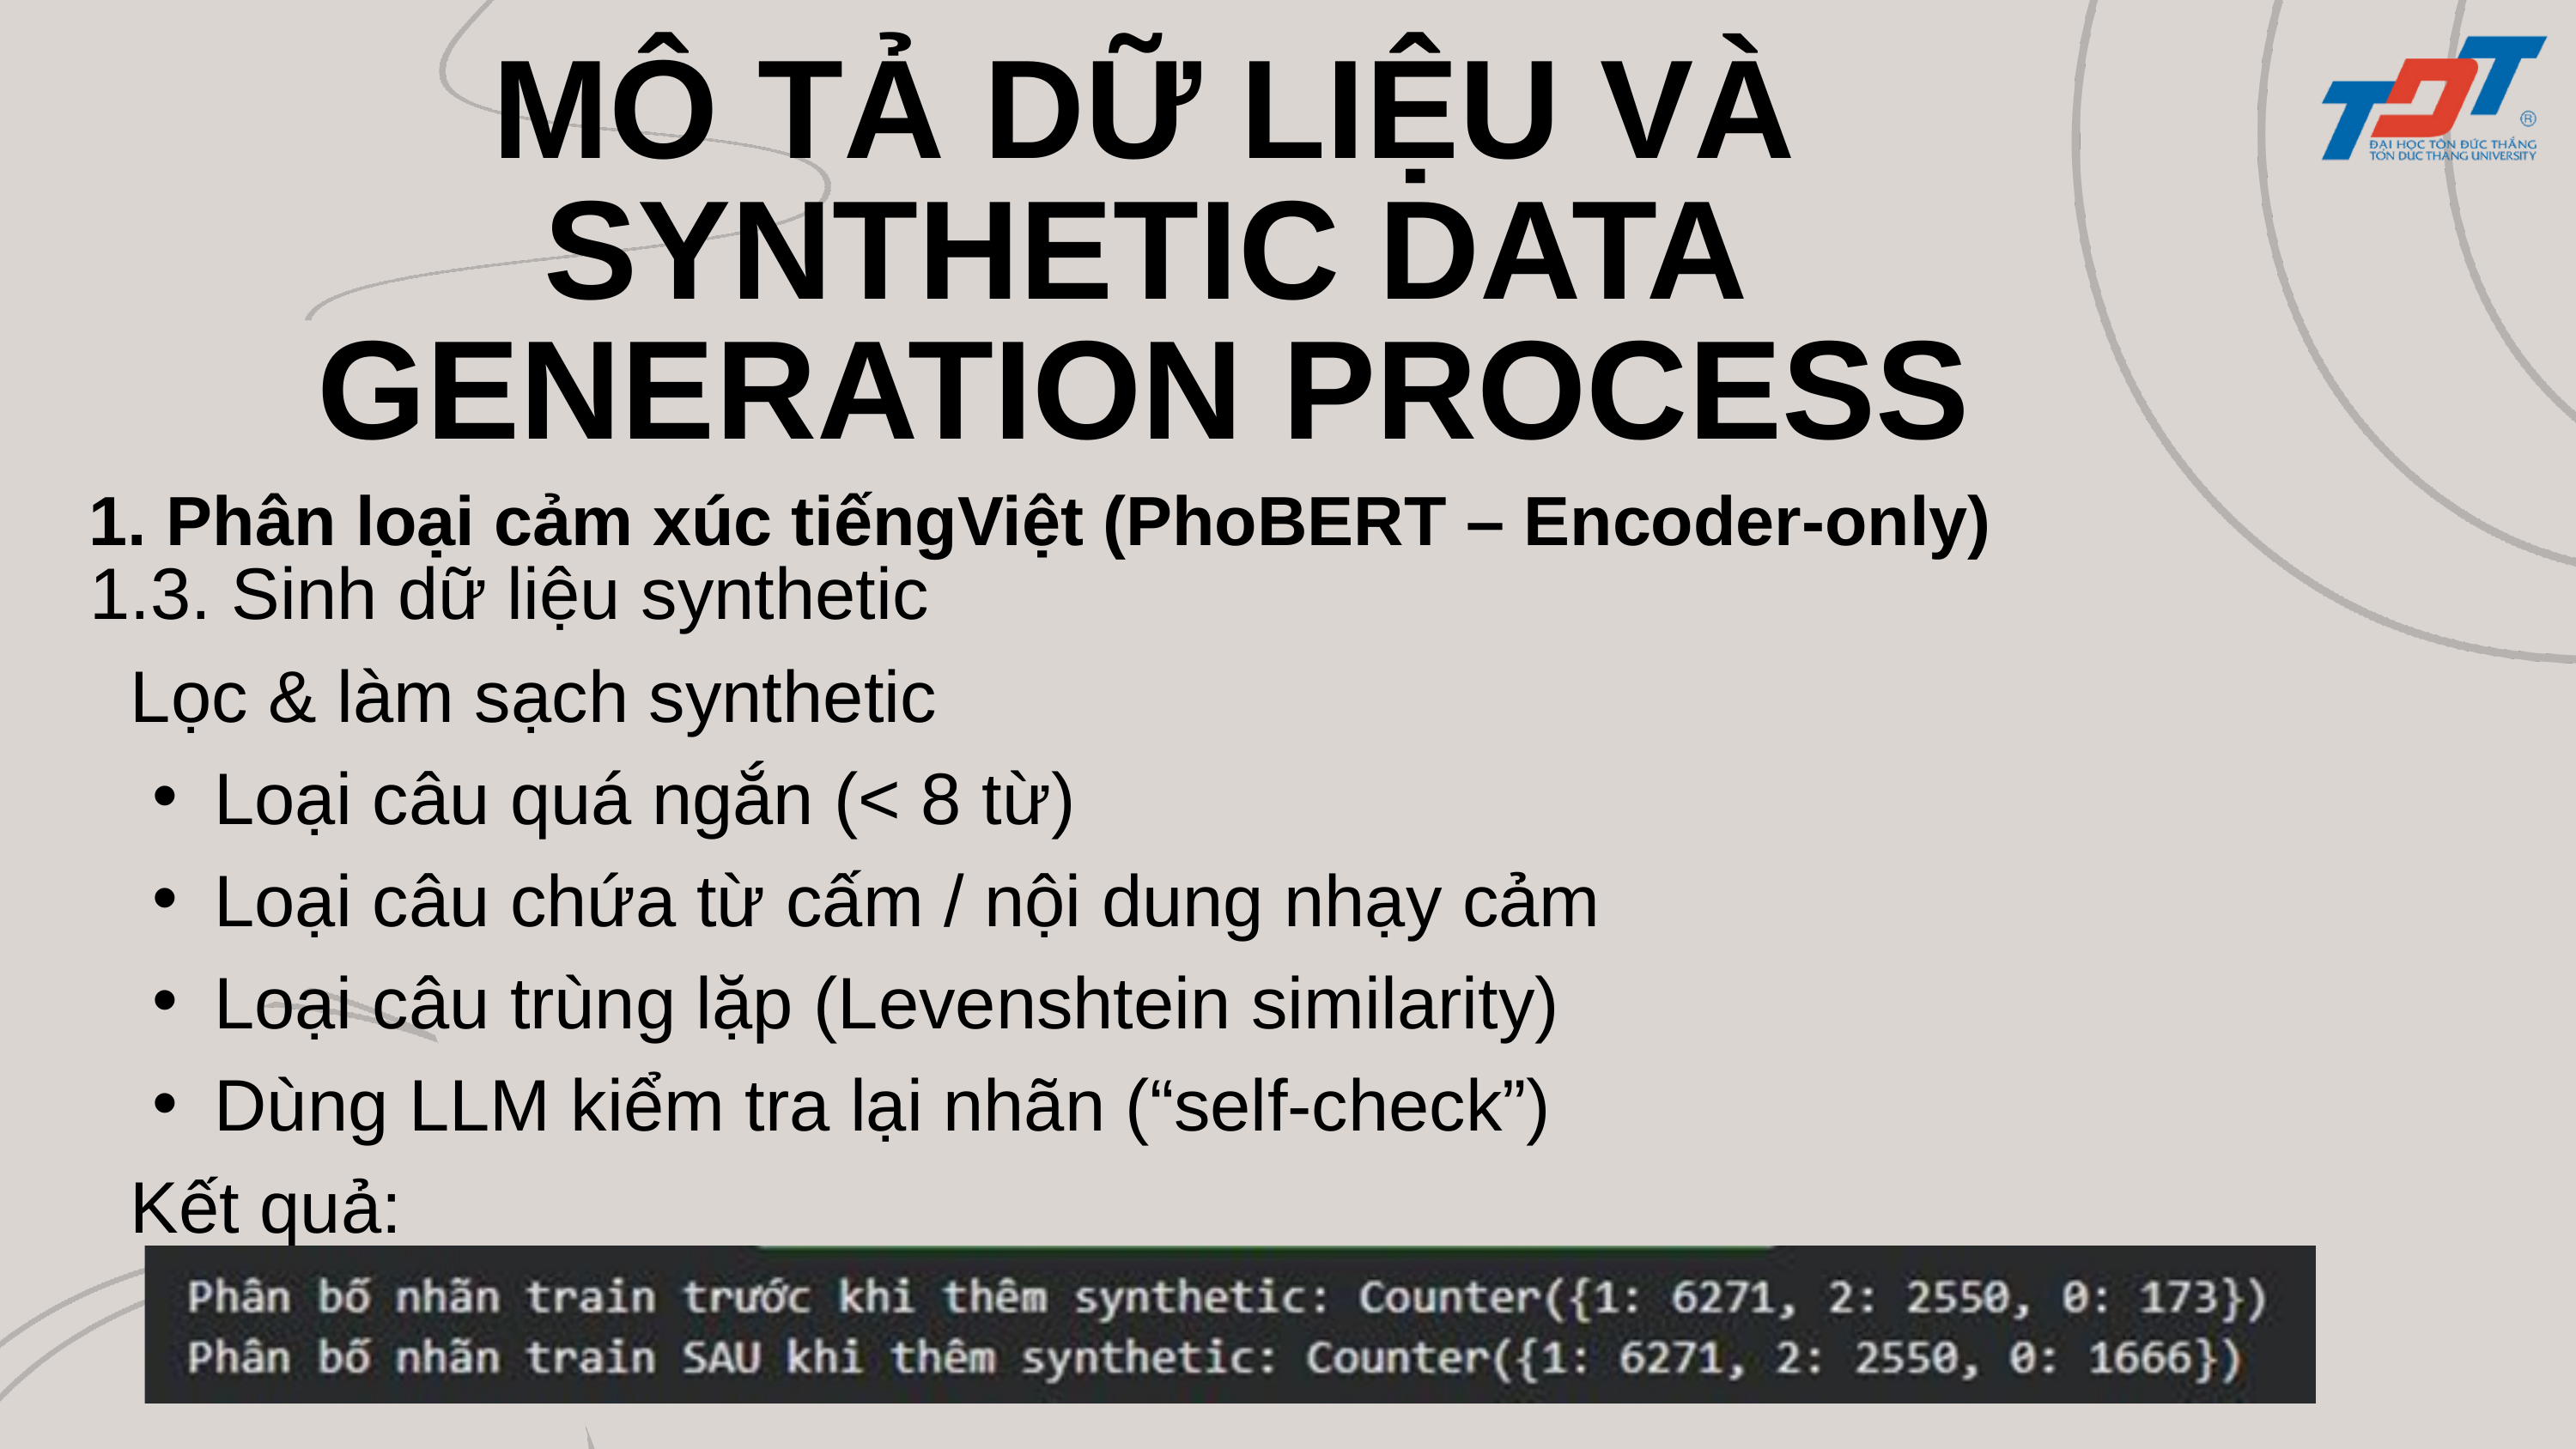

MÔ TẢ DỮ LIỆU VÀ SYNTHETIC DATA GENERATION PROCESS
1. Phân loại cảm xúc tiếngViệt (PhoBERT – Encoder-only)

1.3. Sinh dữ liệu synthetic
  Lọc & làm sạch synthetic
Loại câu quá ngắn (< 8 từ)
Loại câu chứa từ cấm / nội dung nhạy cảm
Loại câu trùng lặp (Levenshtein similarity)
Dùng LLM kiểm tra lại nhãn (“self-check”)
  Kết quả: